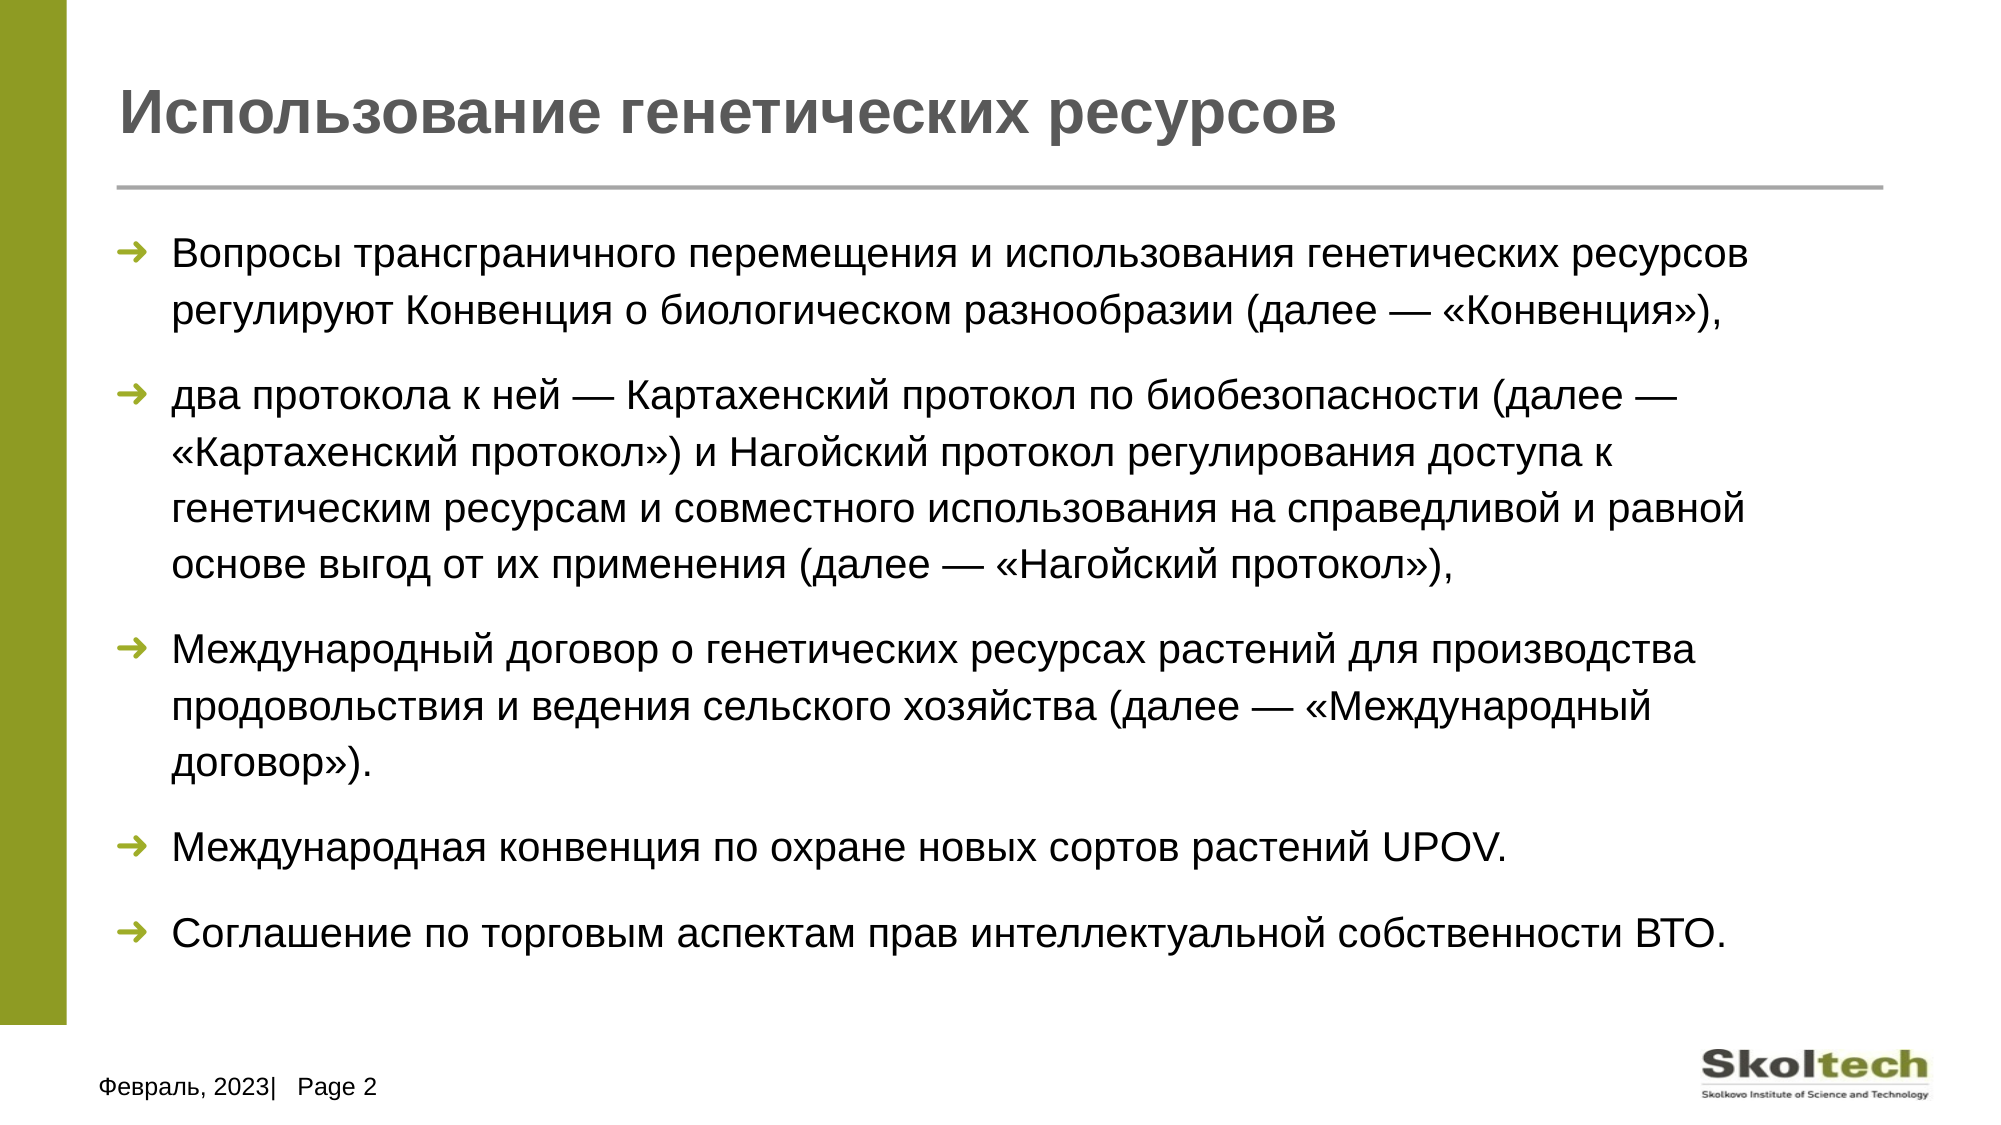

# Использование генетических ресурсов
Вопросы трансграничного перемещения и использования генетических ресурсов регулируют Конвенция о биологическом разнообразии (далее — «Конвенция»),
два протокола к ней — Картахенский протокол по биобезопасности (далее — «Картахенский протокол») и Нагойский протокол регулирования доступа к генетическим ресурсам и совместного использования на справедливой и равной основе выгод от их применения (далее — «Нагойский протокол»),
Международный договор о генетических ресурсах растений для производства продовольствия и ведения сельского хозяйства (далее — «Международный договор»).
Международная конвенция по охране новых сортов растений UPOV.
Соглашение по торговым аспектам прав интеллектуальной собственности ВТО.
Февраль, 2023|   Page 2